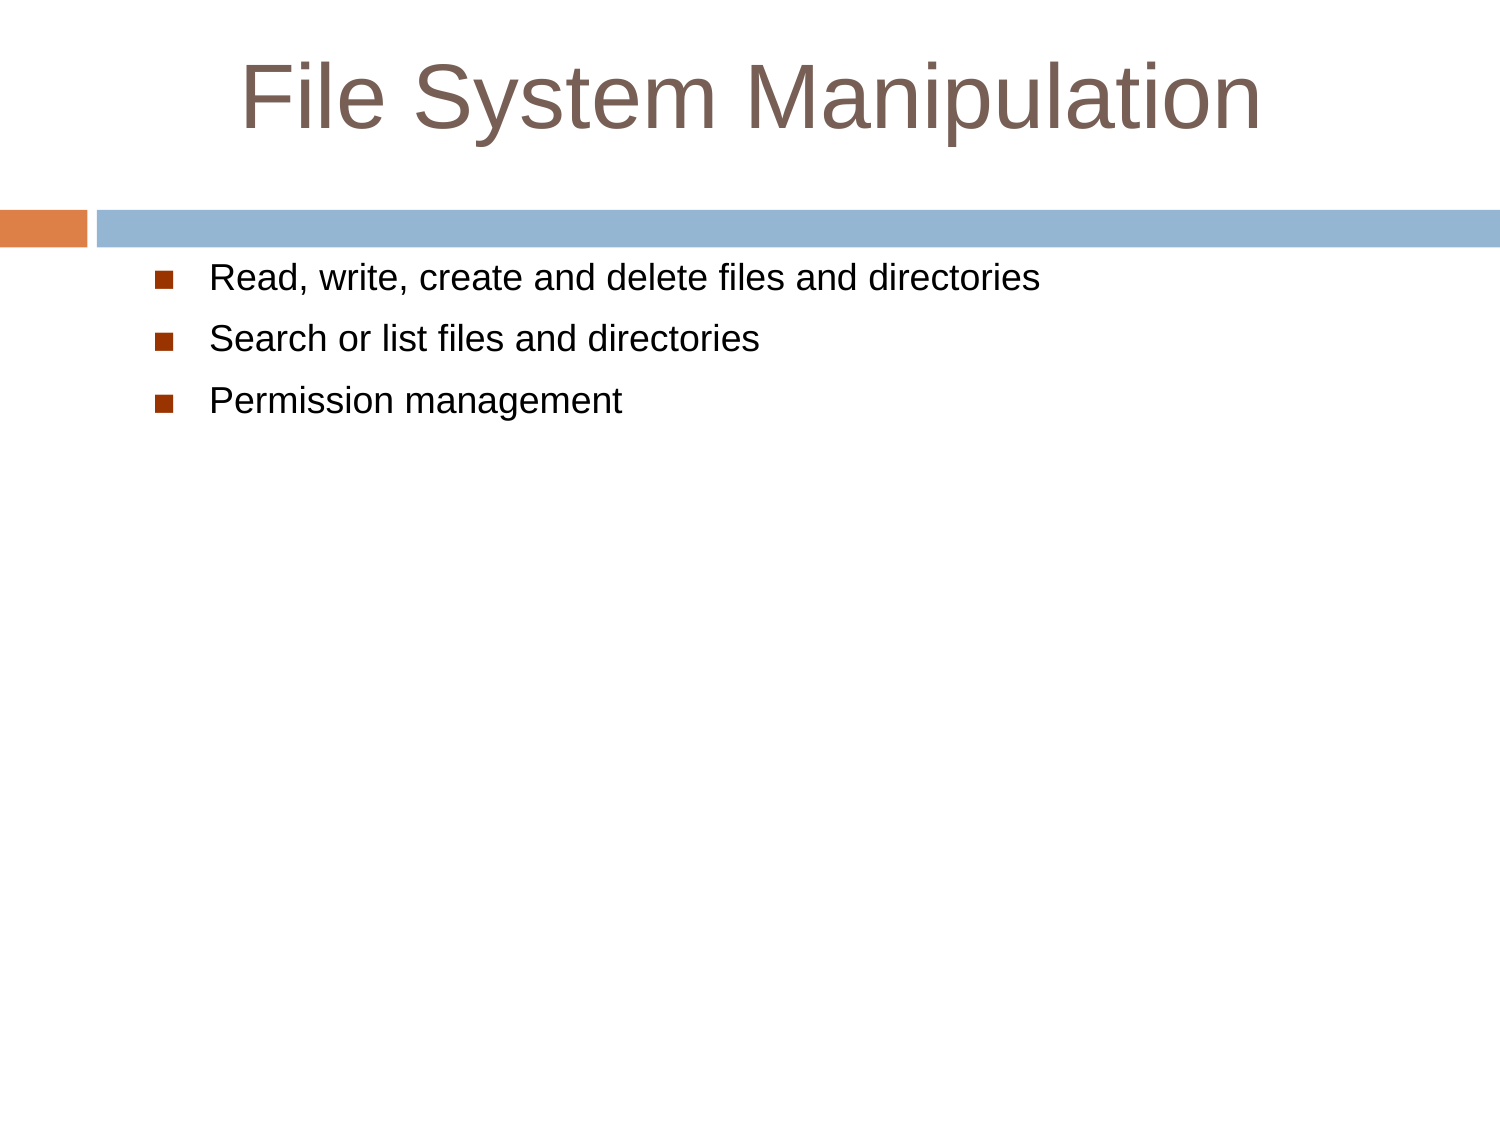

# File System Manipulation
Read, write, create and delete files and directories
Search or list files and directories
Permission management